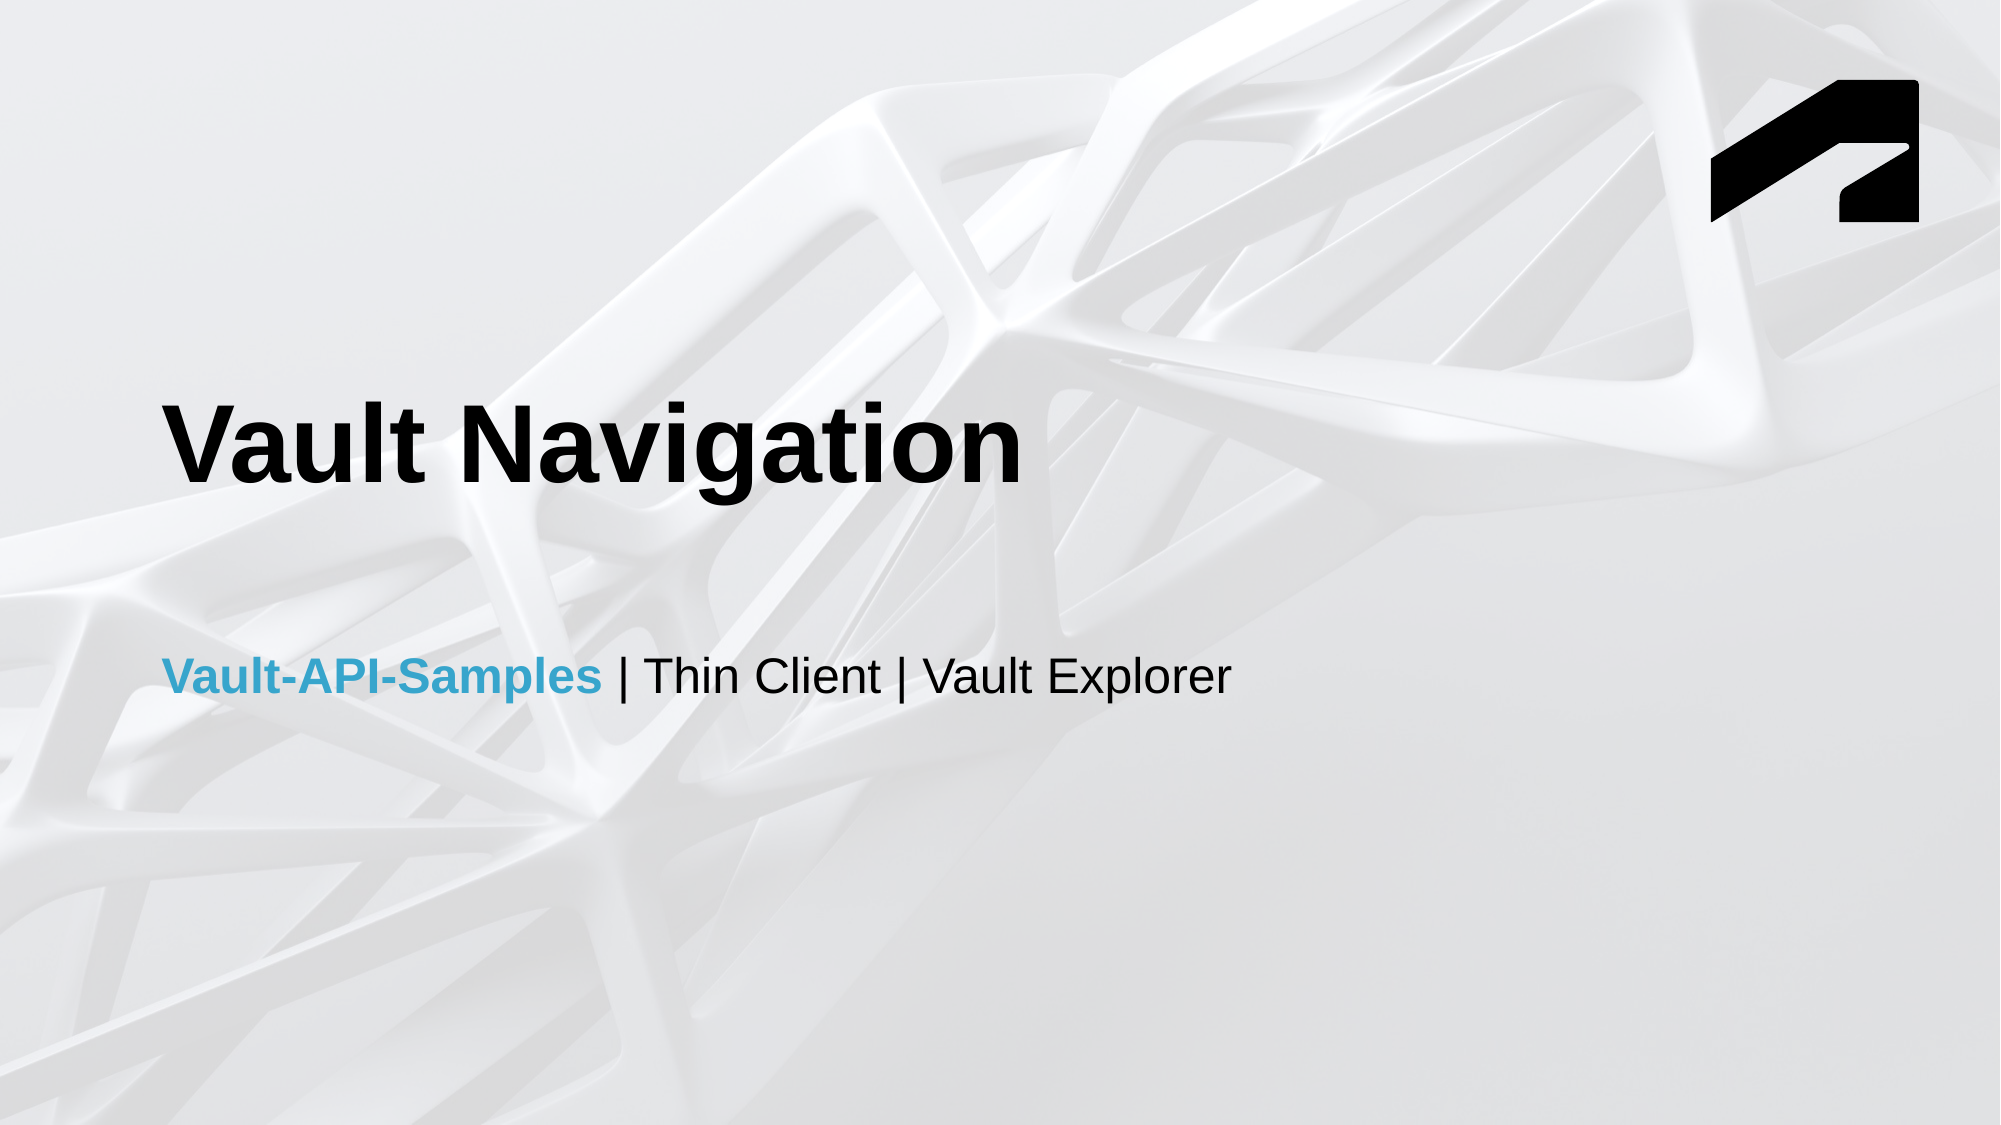

# Vault Navigation
Vault-API-Samples | Thin Client | Vault Explorer